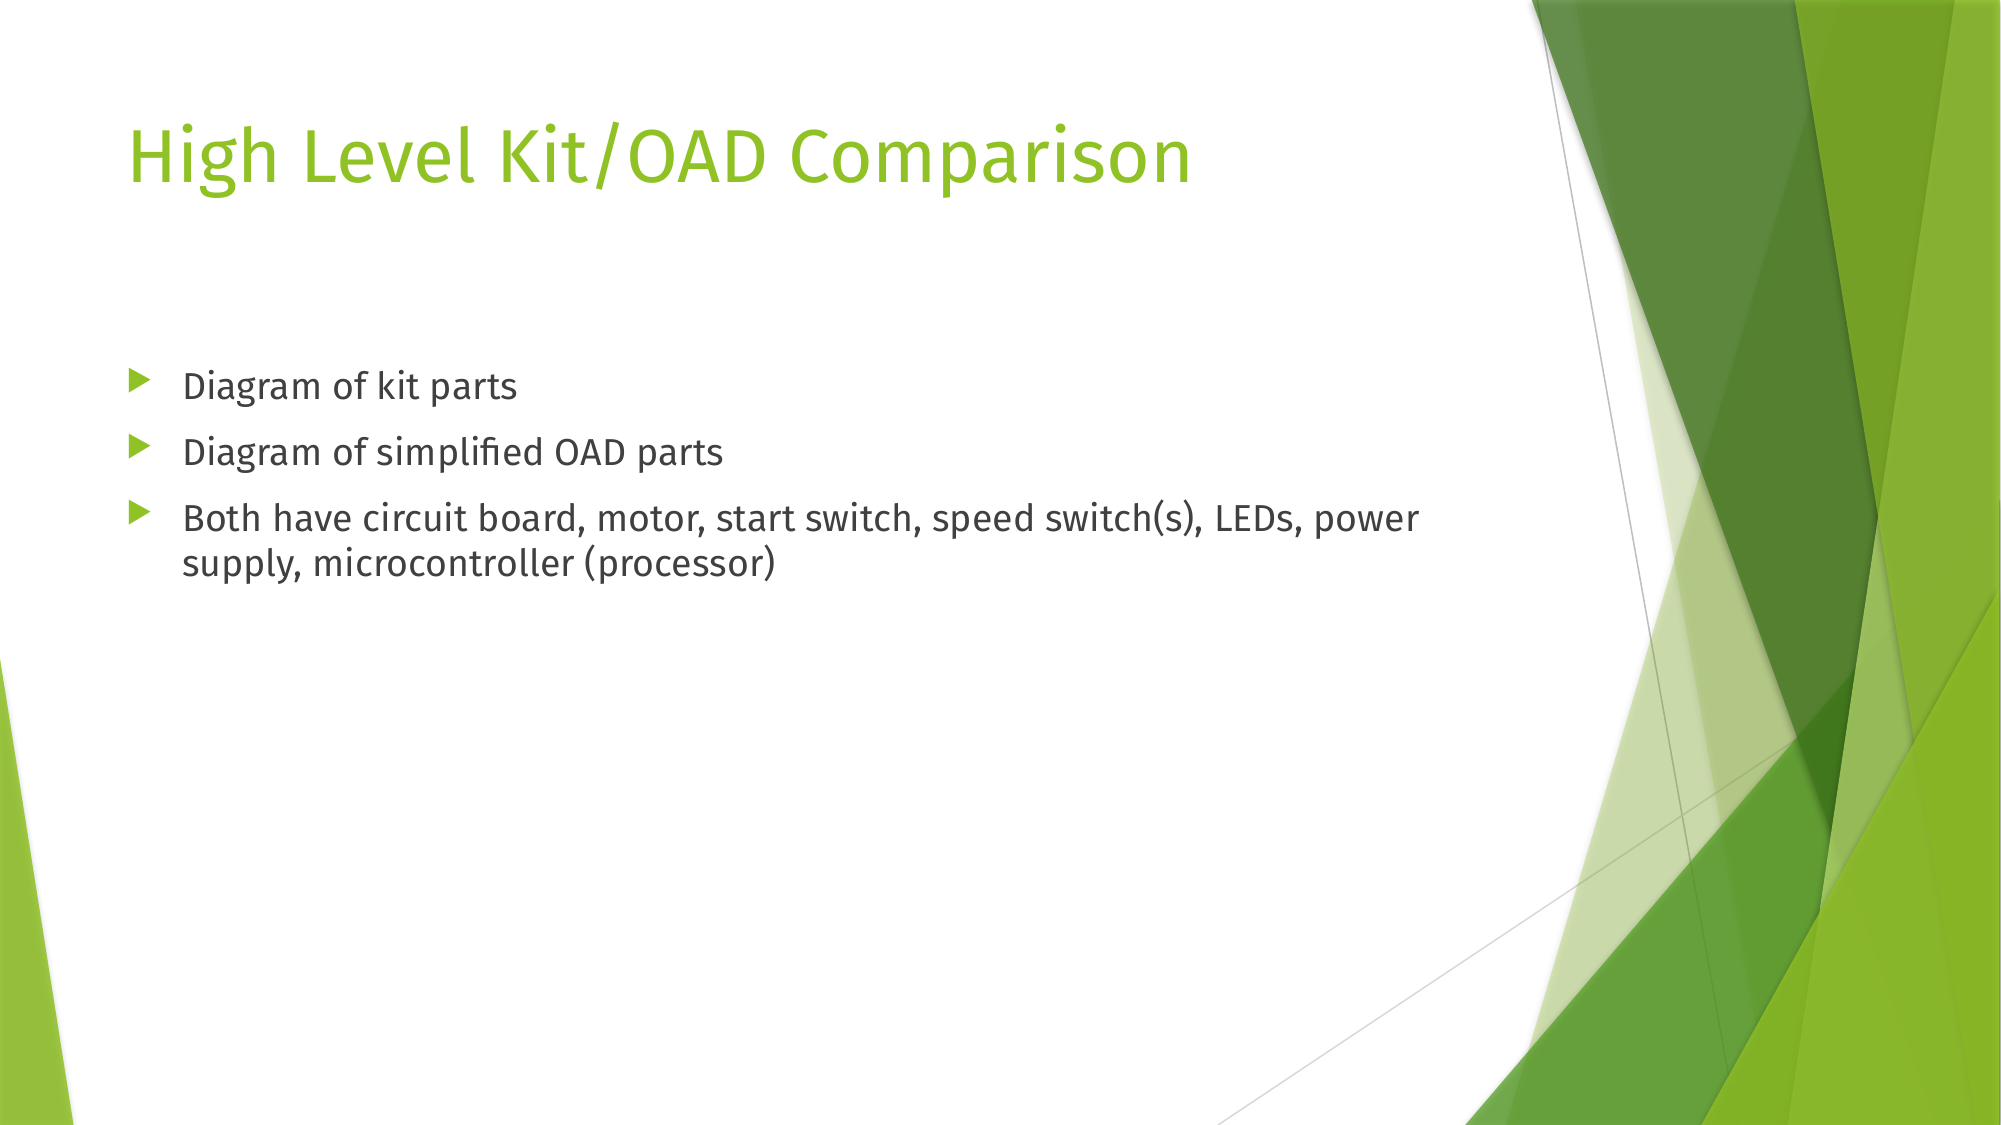

# High Level Kit/OAD Comparison
Diagram of kit parts
Diagram of simplified OAD parts
Both have circuit board, motor, start switch, speed switch(s), LEDs, power supply, microcontroller (processor)